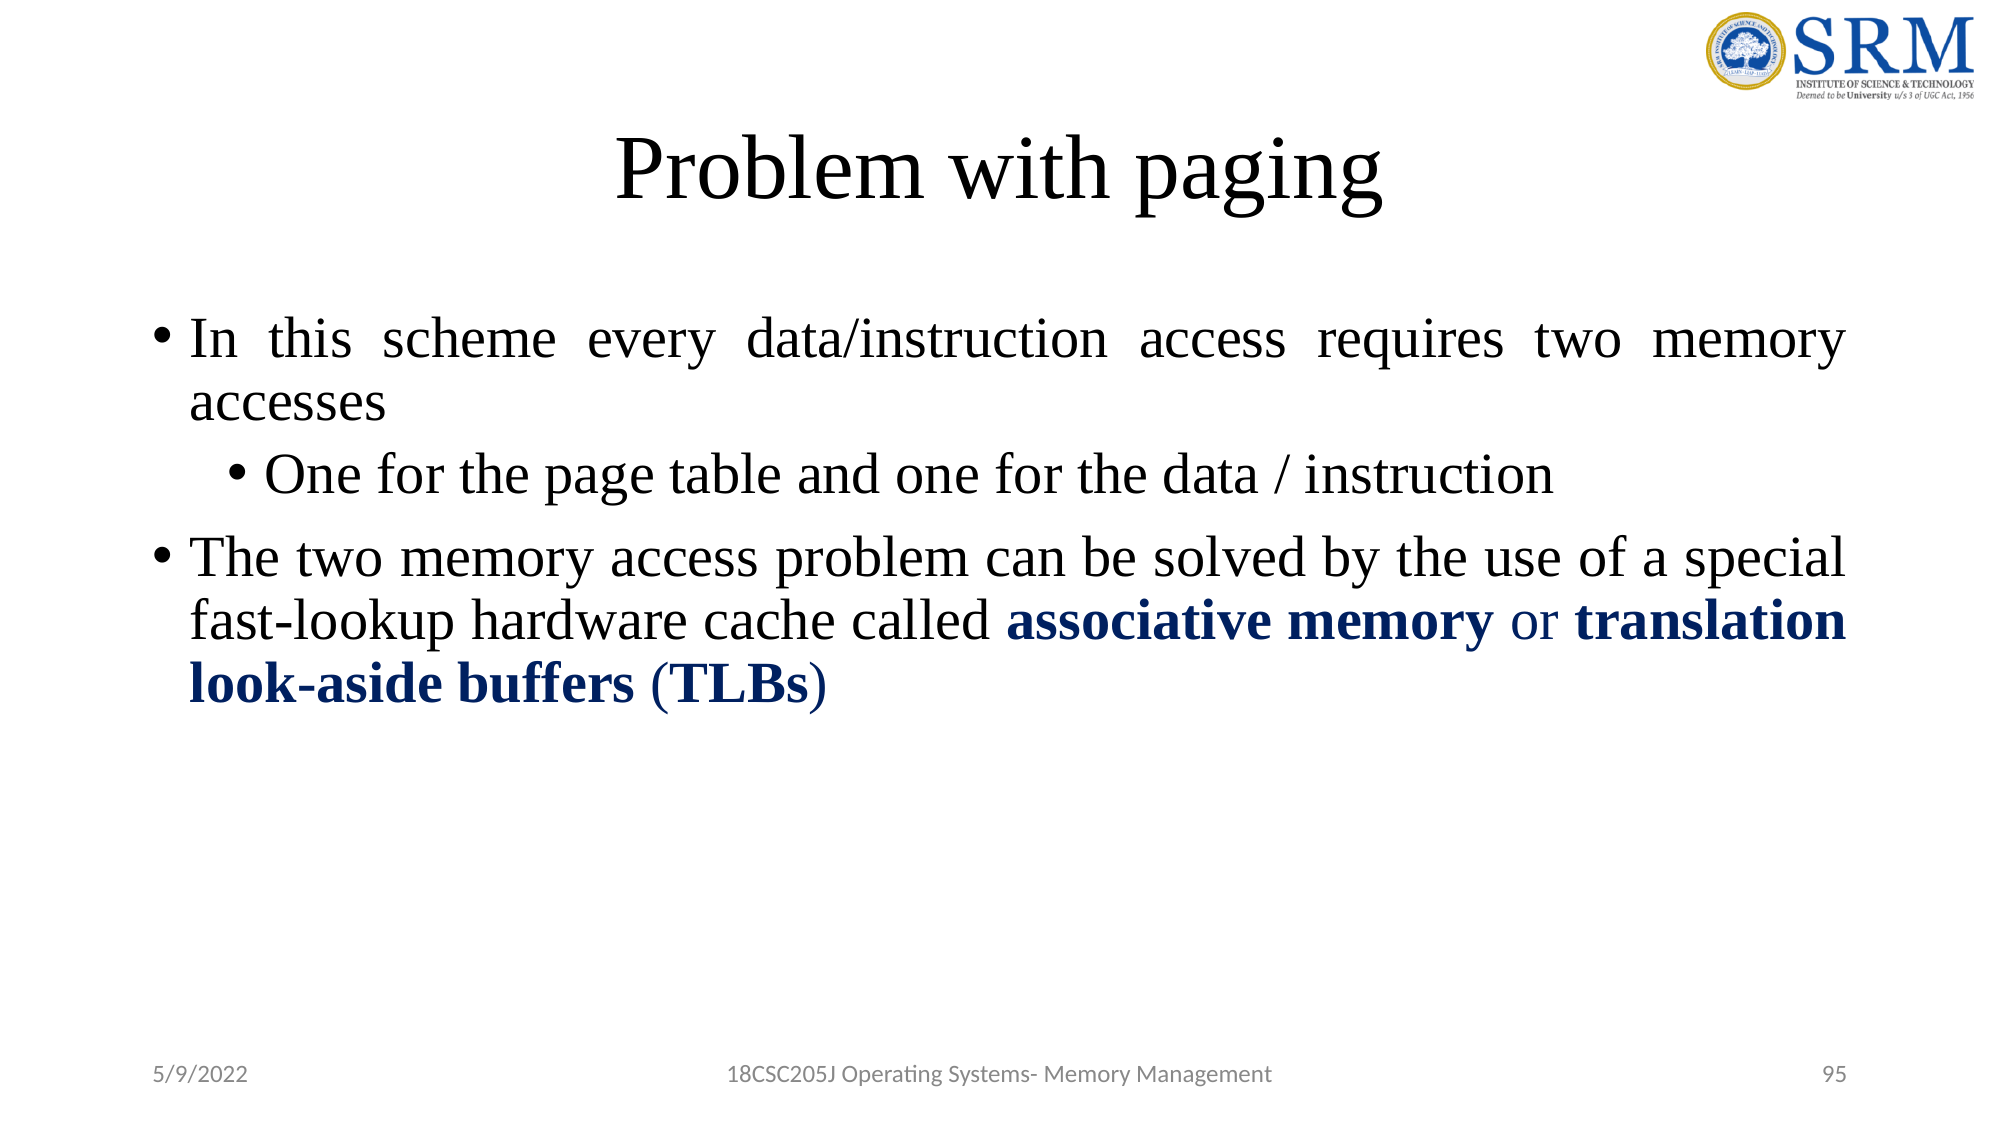

# Problem with paging
In this scheme every data/instruction access requires two memory accesses
One for the page table and one for the data / instruction
The two memory access problem can be solved by the use of a special fast-lookup hardware cache called associative memory or translation look-aside buffers (TLBs)

5/9/2022
18CSC205J Operating Systems- Memory Management
95